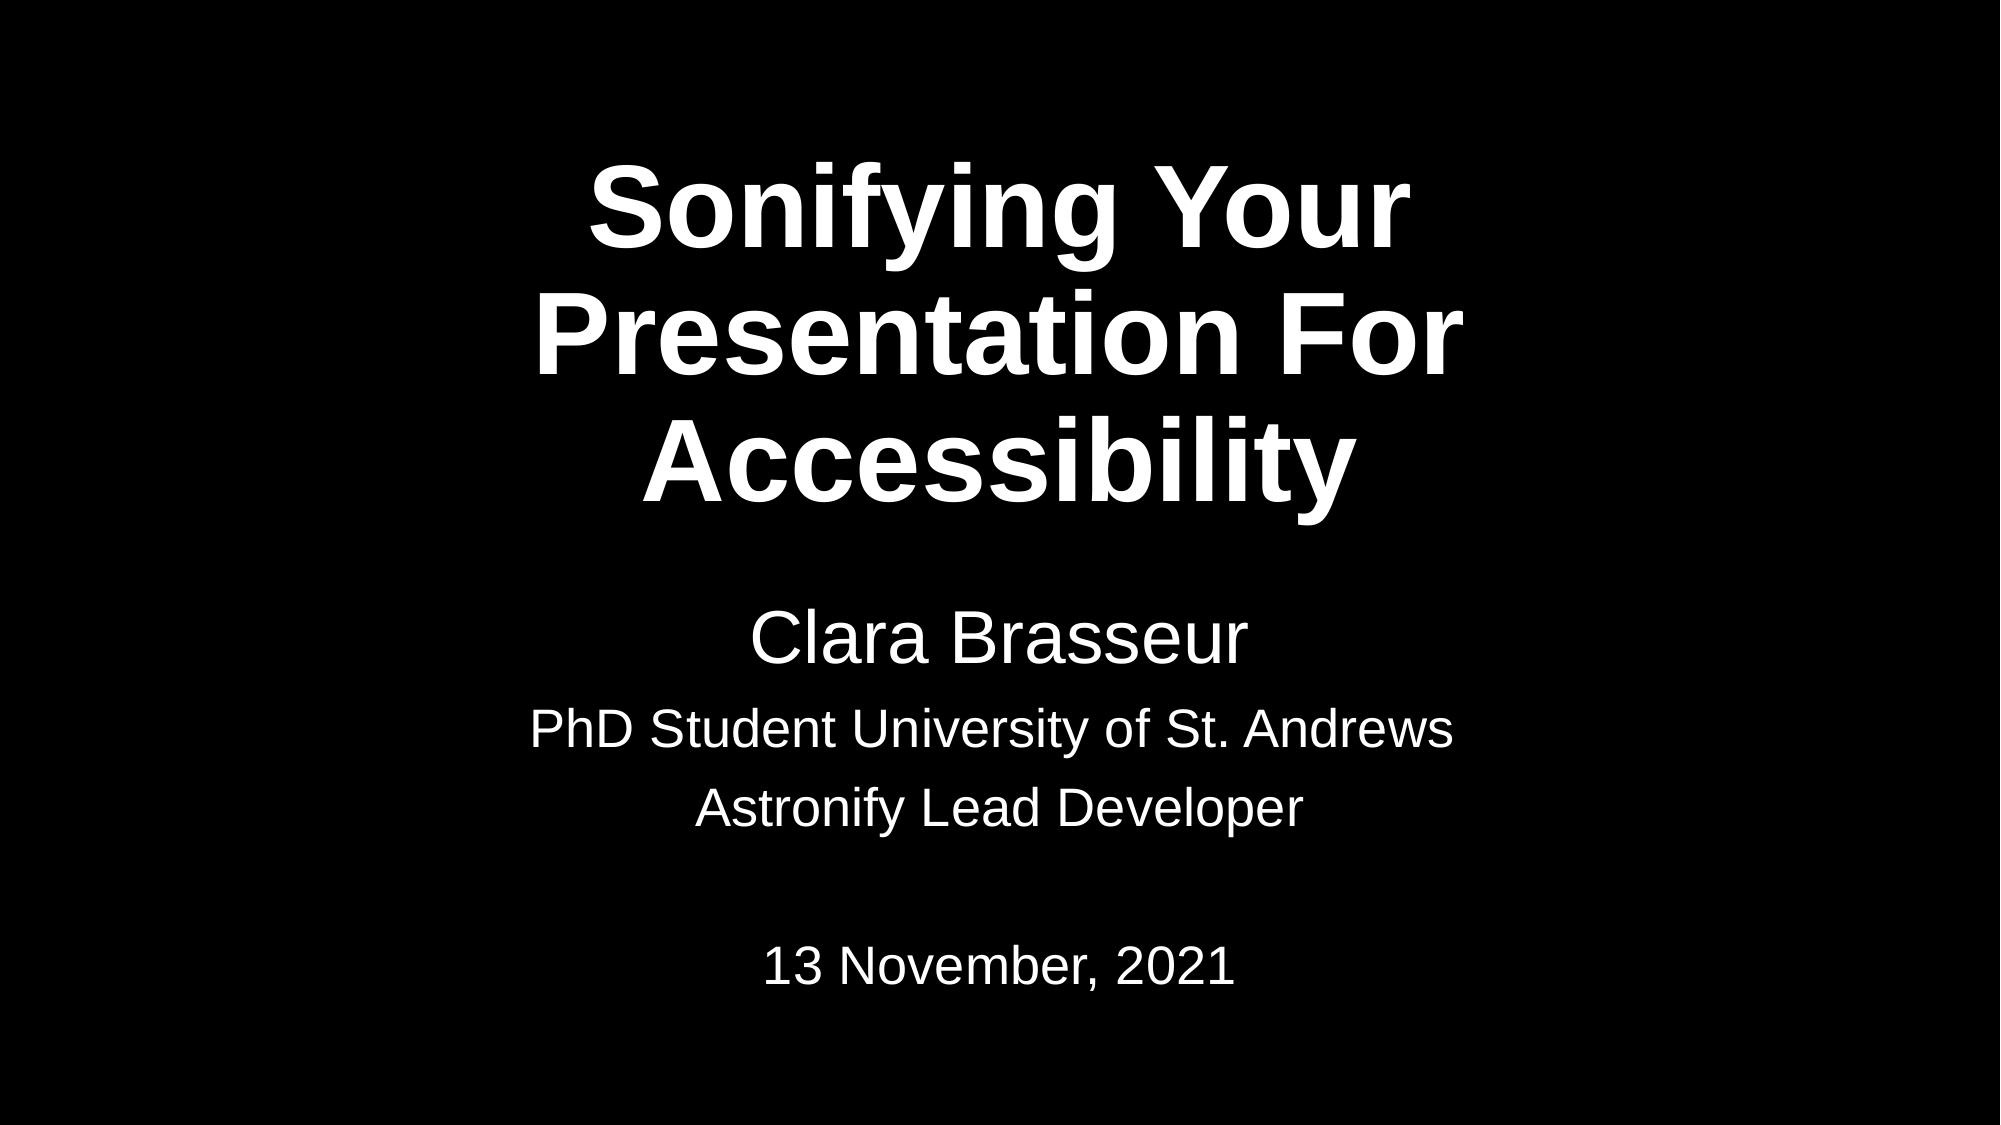

# Sonifying Your Presentation For Accessibility
Clara Brasseur
PhD Student University of St. Andrews
Astronify Lead Developer

13 November, 2021